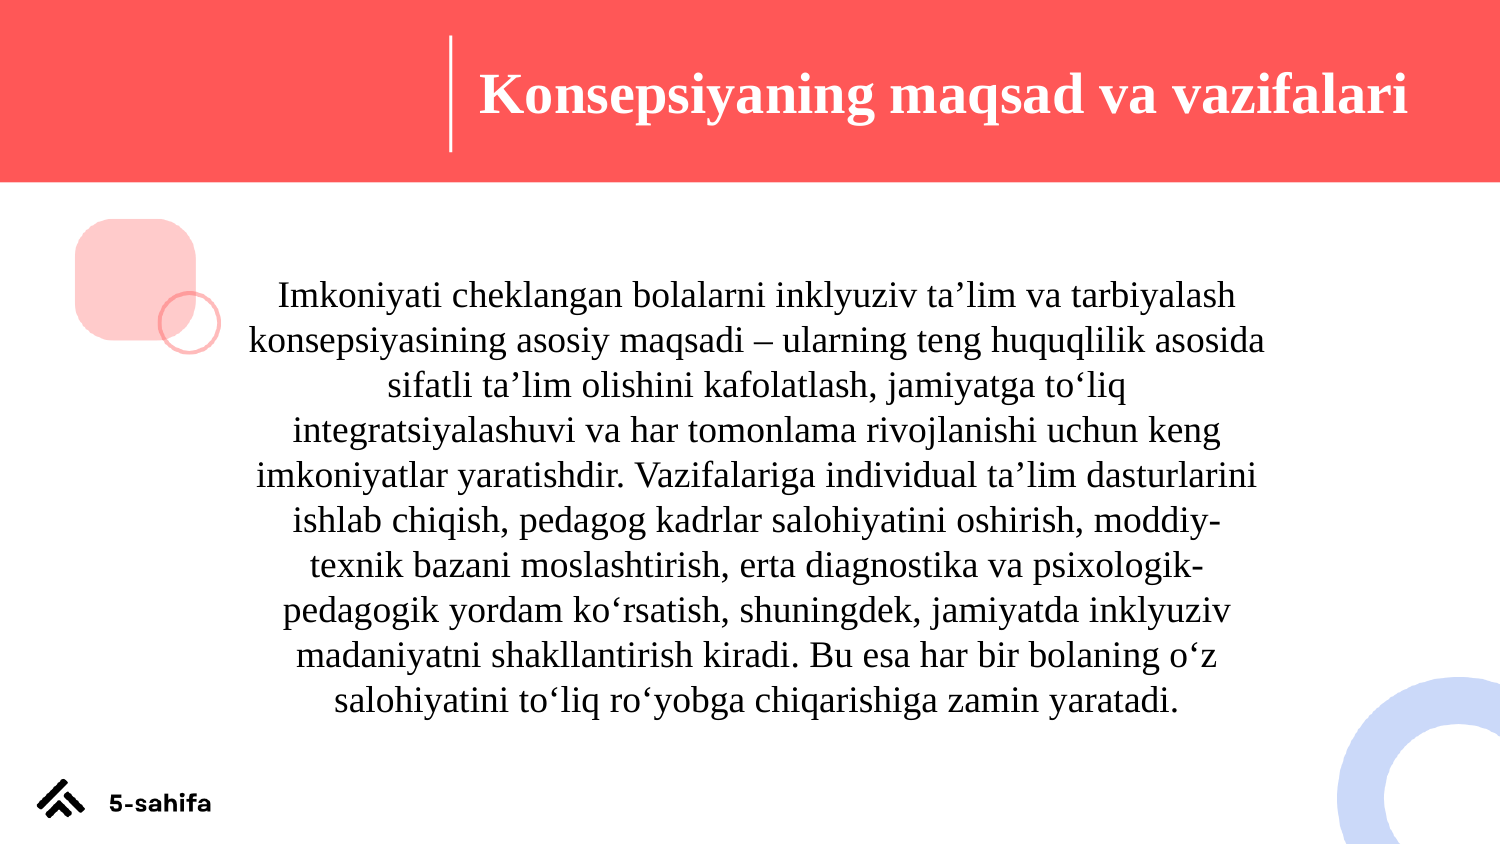

Konsepsiyaning maqsad va vazifalari
Imkoniyati cheklangan bolalarni inklyuziv taʼlim va tarbiyalash konsepsiyasining asosiy maqsadi – ularning teng huquqlilik asosida sifatli taʼlim olishini kafolatlash, jamiyatga toʻliq integratsiyalashuvi va har tomonlama rivojlanishi uchun keng imkoniyatlar yaratishdir. Vazifalariga individual taʼlim dasturlarini ishlab chiqish, pedagog kadrlar salohiyatini oshirish, moddiy-texnik bazani moslashtirish, erta diagnostika va psixologik-pedagogik yordam koʻrsatish, shuningdek, jamiyatda inklyuziv madaniyatni shakllantirish kiradi. Bu esa har bir bolaning oʻz salohiyatini toʻliq roʻyobga chiqarishiga zamin yaratadi.